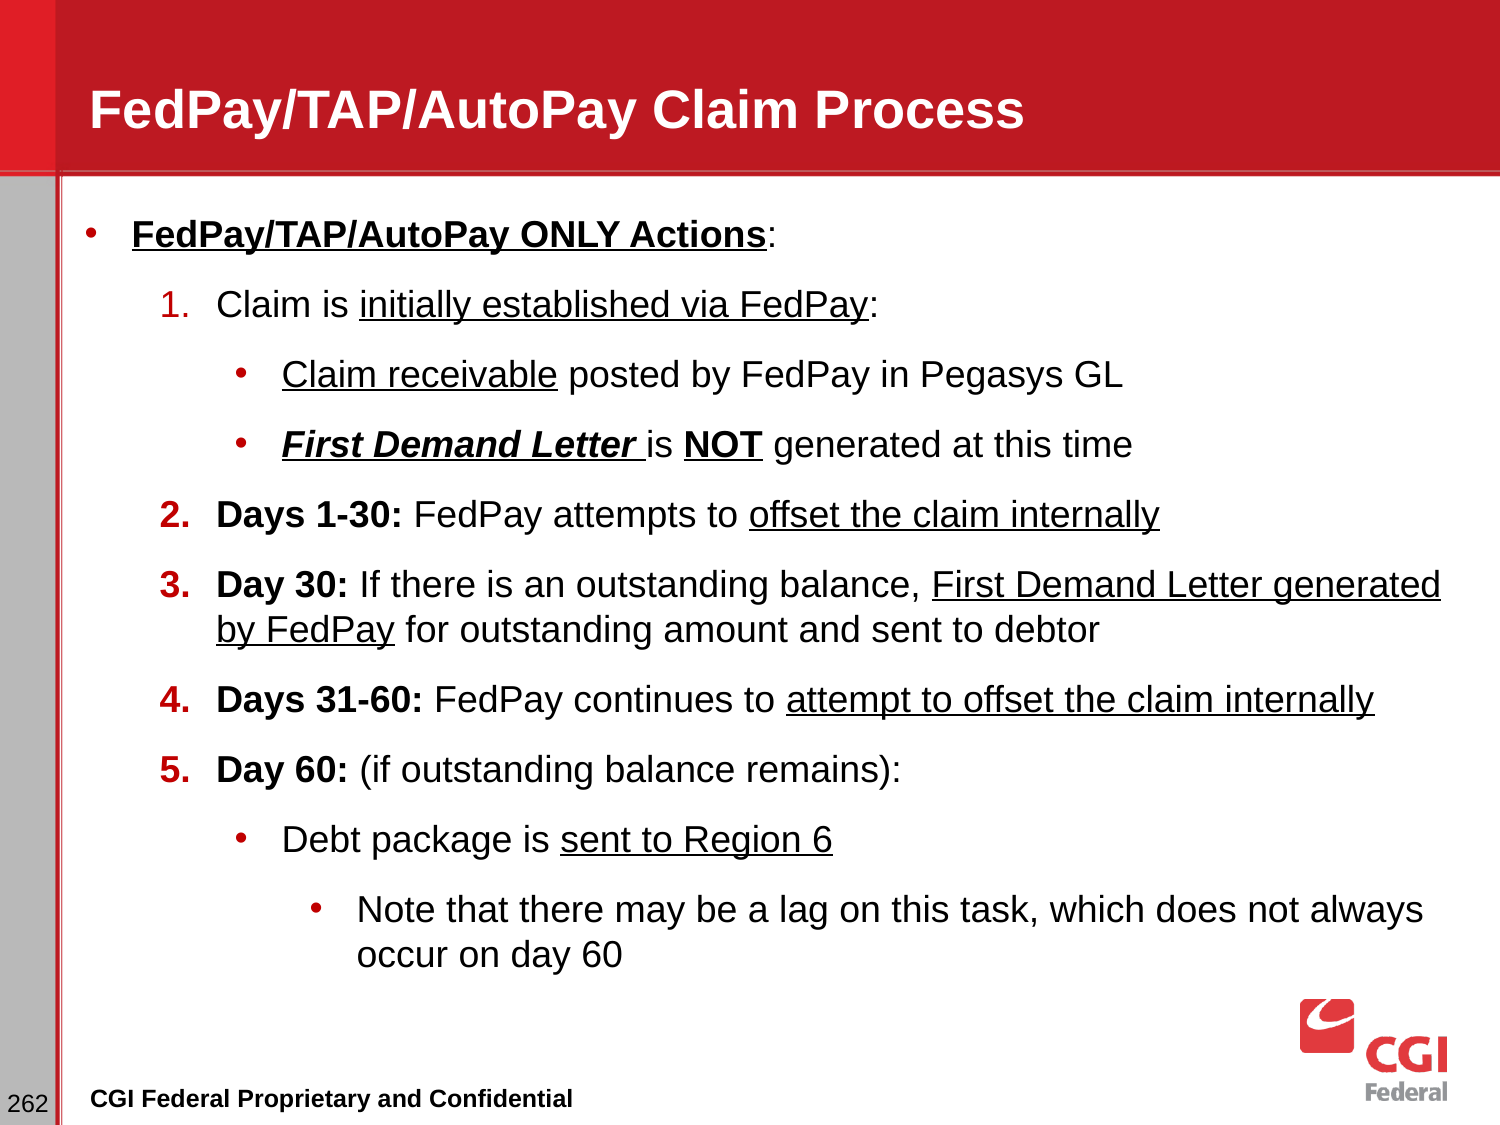

# FedPay/TAP/AutoPay Claim Process
FedPay/TAP/AutoPay ONLY Actions:
Claim is initially established via FedPay:
Claim receivable posted by FedPay in Pegasys GL
First Demand Letter is NOT generated at this time
Days 1-30: FedPay attempts to offset the claim internally
Day 30: If there is an outstanding balance, First Demand Letter generated by FedPay for outstanding amount and sent to debtor
Days 31-60: FedPay continues to attempt to offset the claim internally
Day 60: (if outstanding balance remains):
Debt package is sent to Region 6
Note that there may be a lag on this task, which does not always occur on day 60
262
CGI Federal Proprietary and Confidential